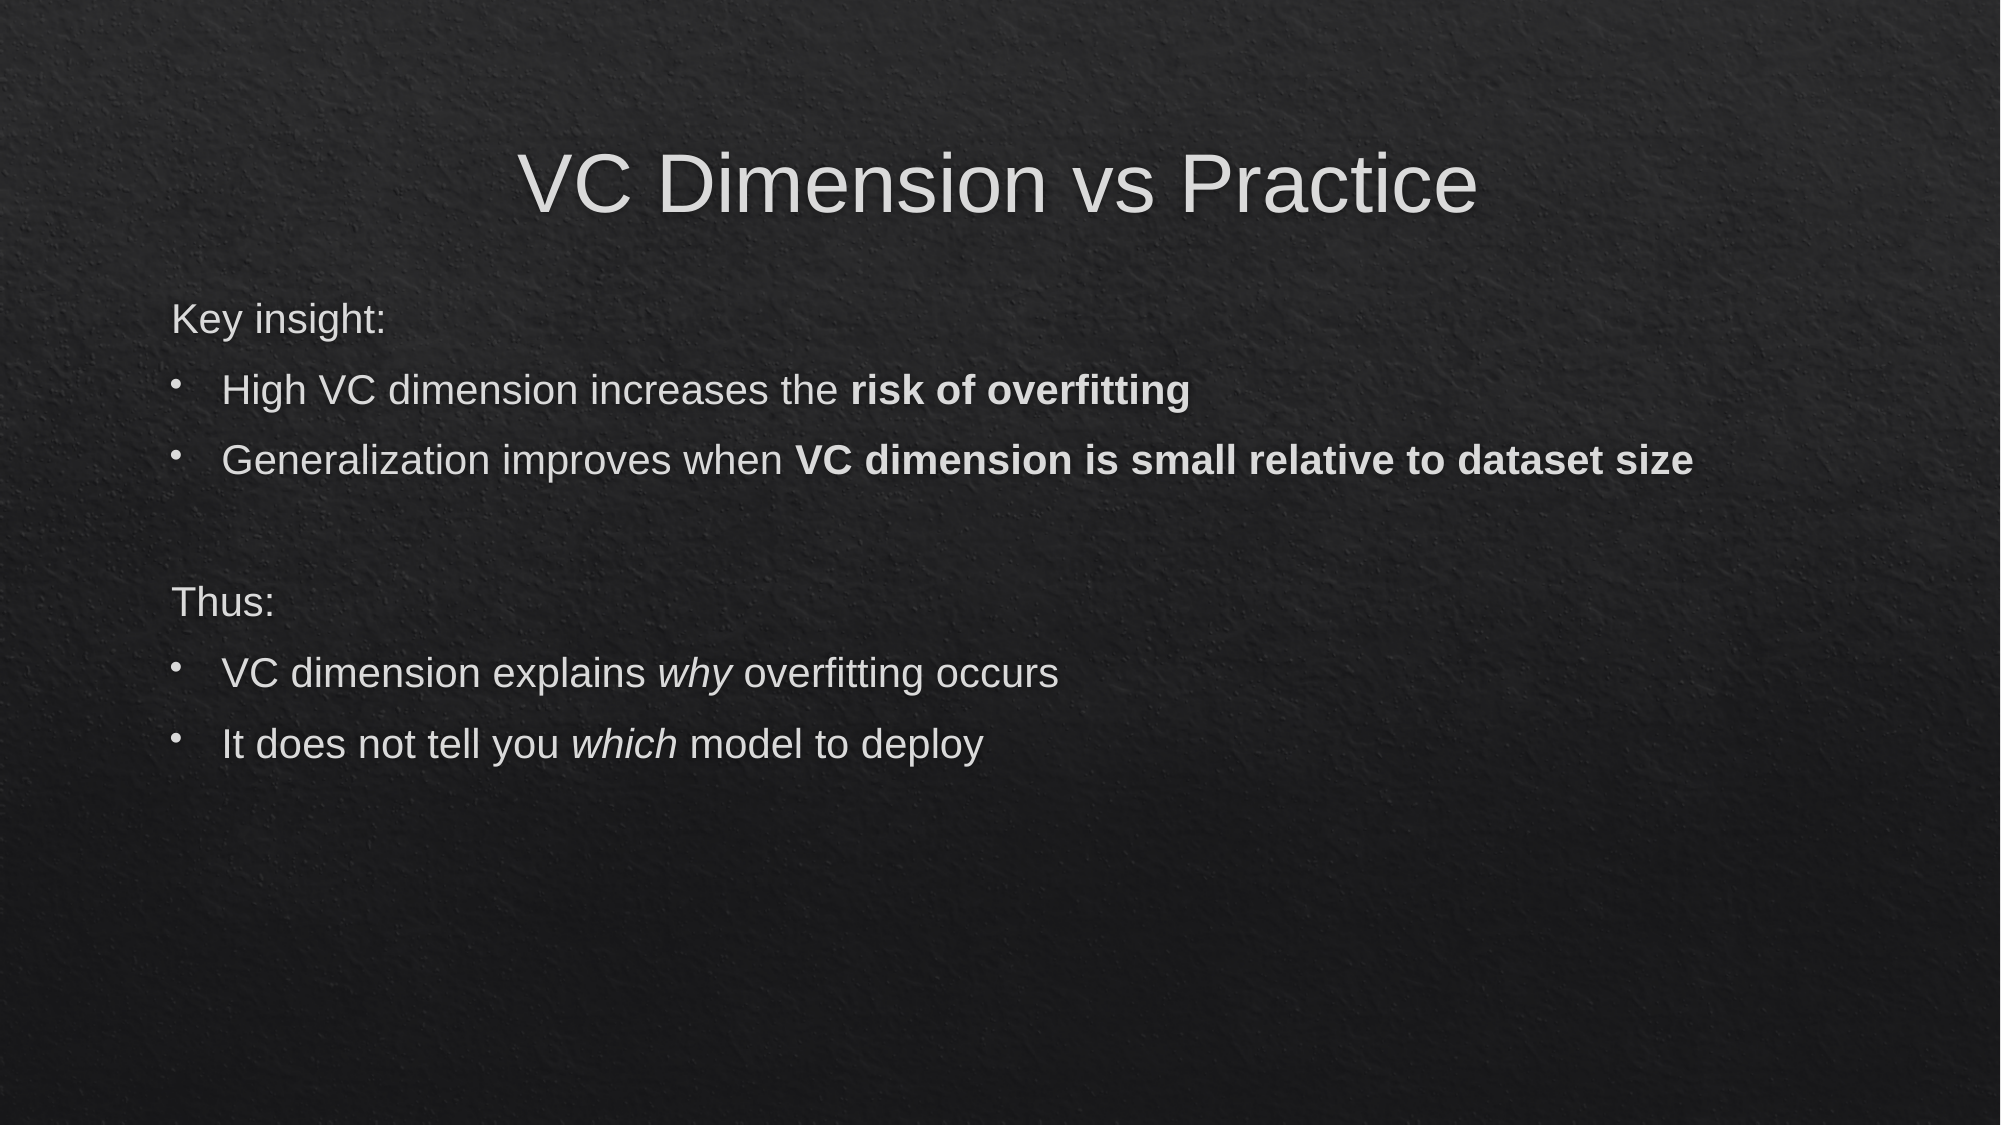

# VC Dimension vs Practice
Key insight:
High VC dimension increases the risk of overfitting
Generalization improves when VC dimension is small relative to dataset size

Thus:
VC dimension explains why overfitting occurs
It does not tell you which model to deploy